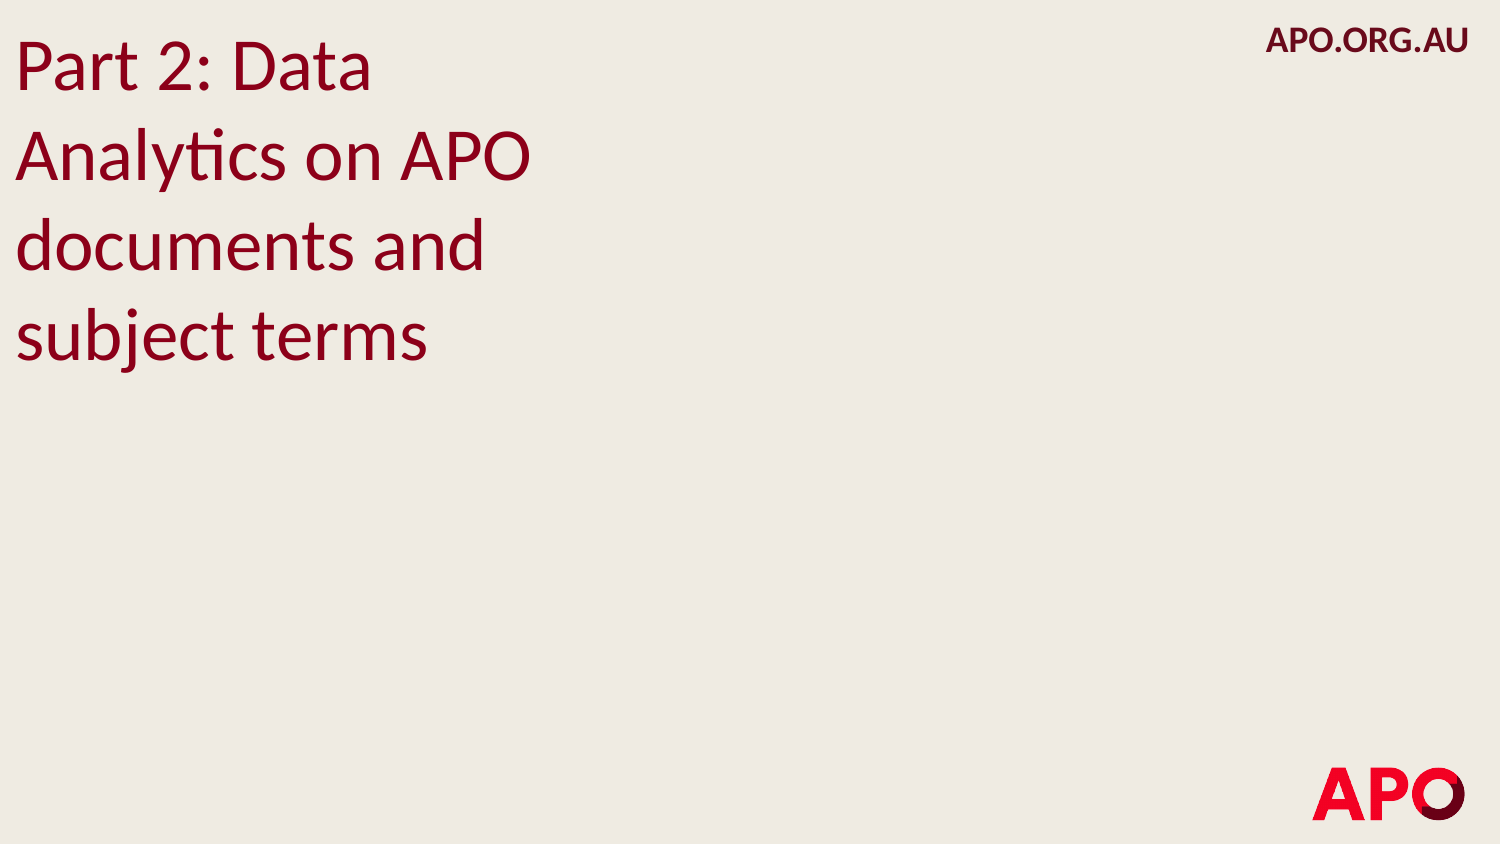

Part 2: Data Analytics on APO documents and subject terms